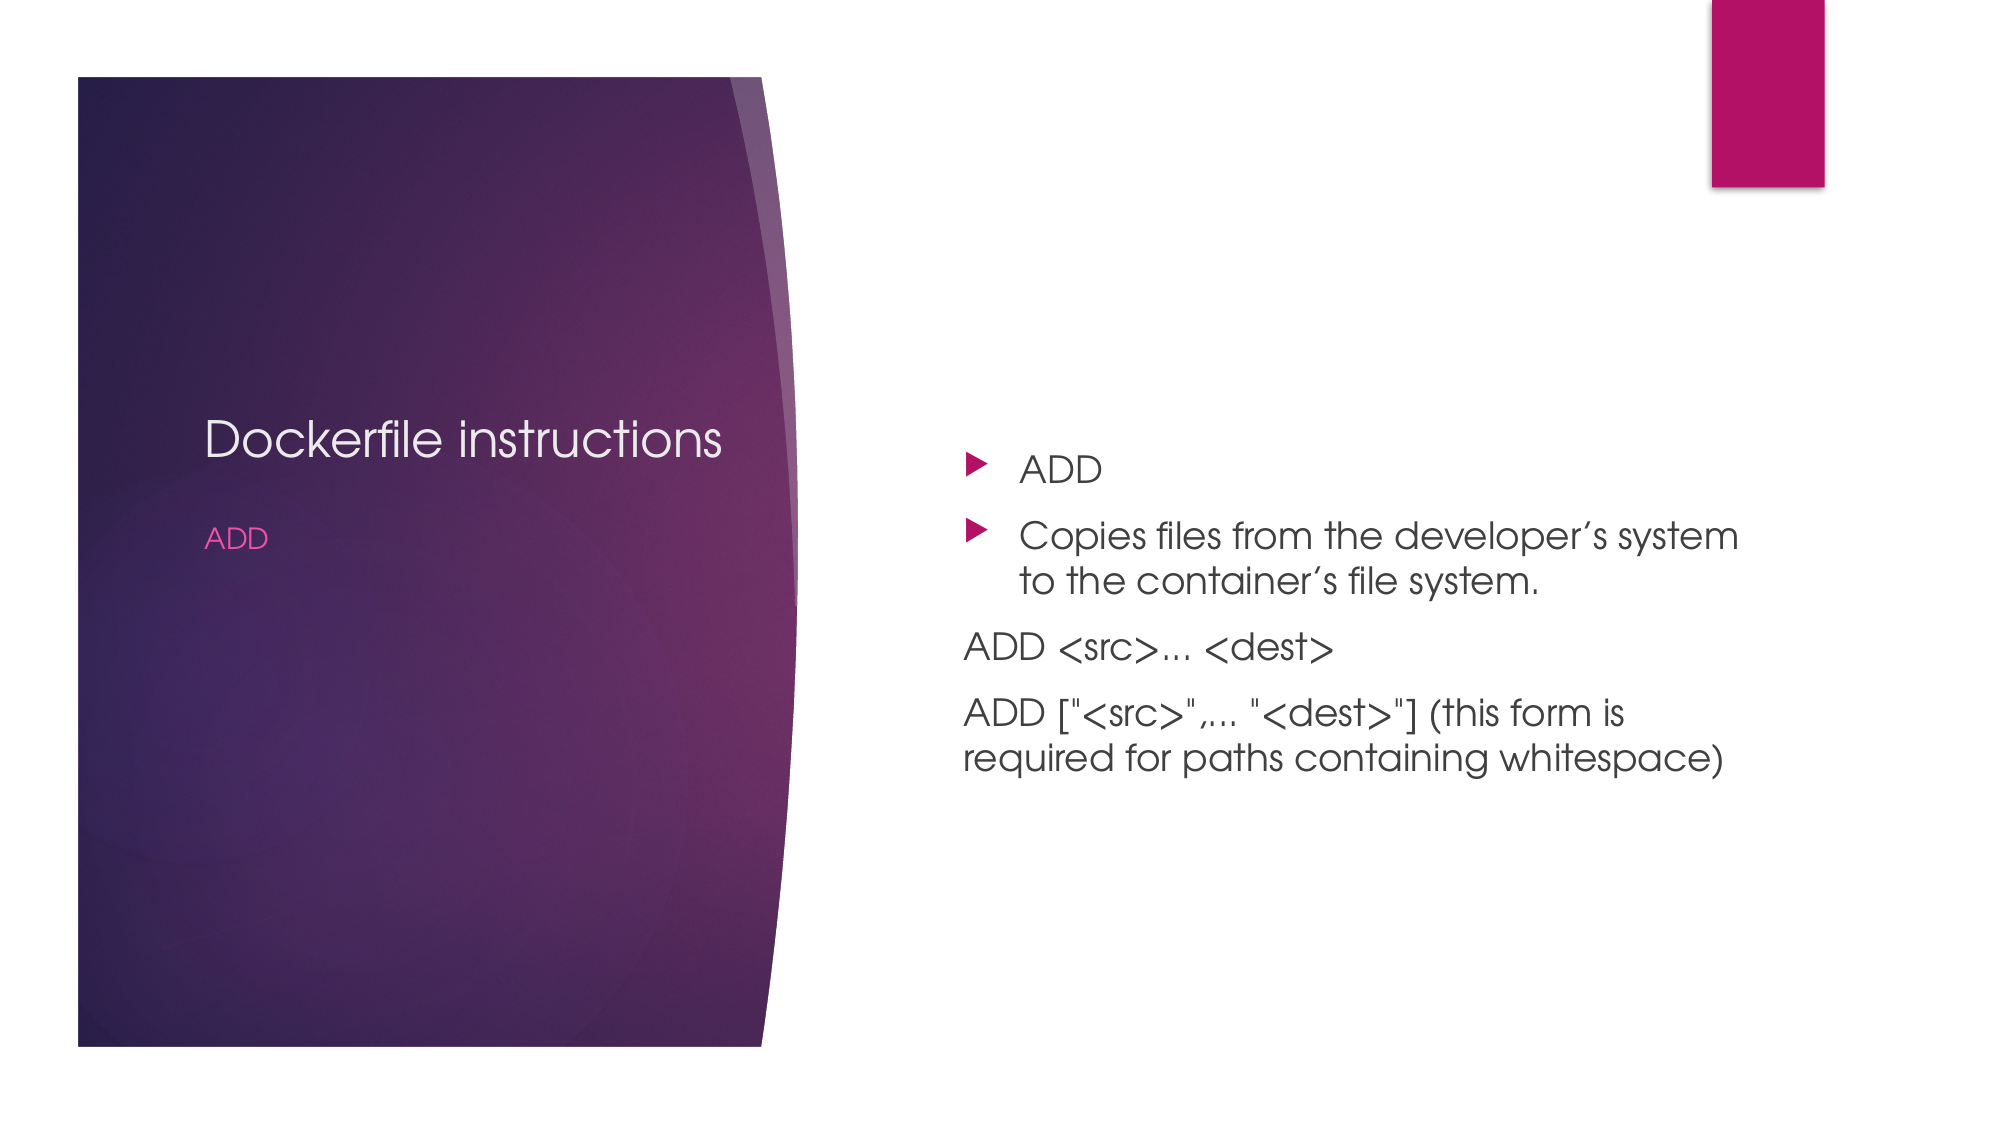

# Dockerfile instructions
ADD
Copies files from the developer’s system to the container’s file system.
ADD <src>... <dest>
ADD ["<src>",... "<dest>"] (this form is required for paths containing whitespace)
ADD